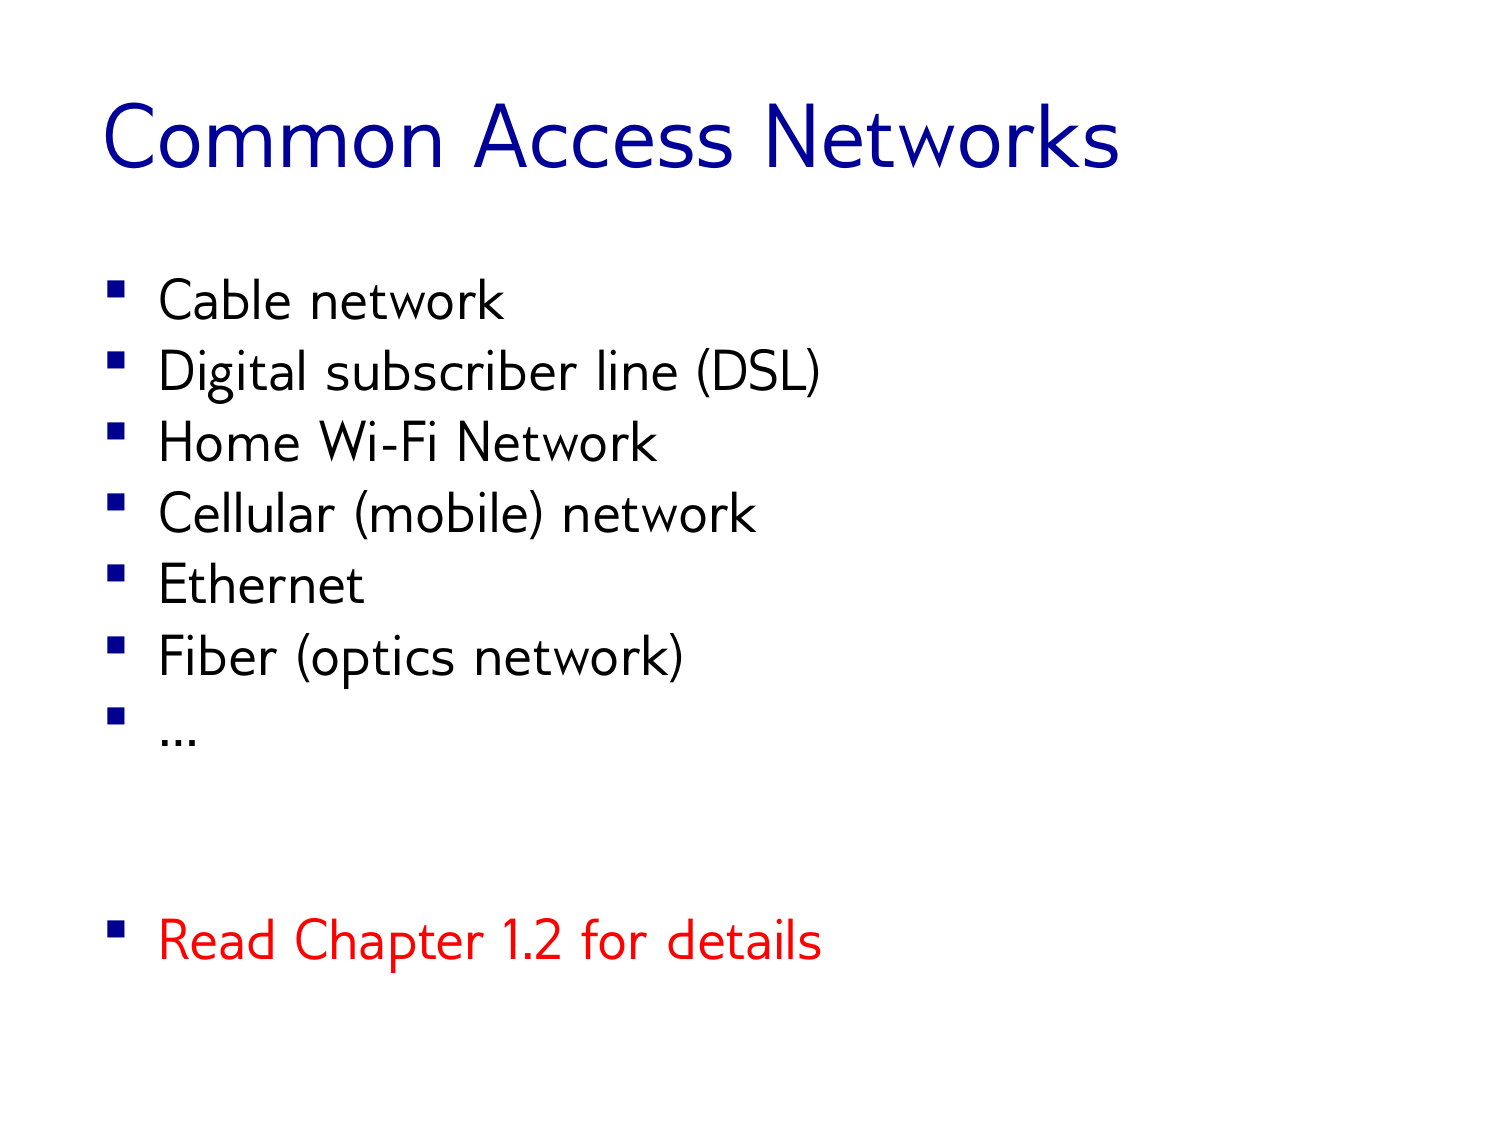

# Common Access Networks
Cable network
Digital subscriber line (DSL)
Home Wi-Fi Network
Cellular (mobile) network
Ethernet
Fiber (optics network)
…

Read Chapter 1.2 for details